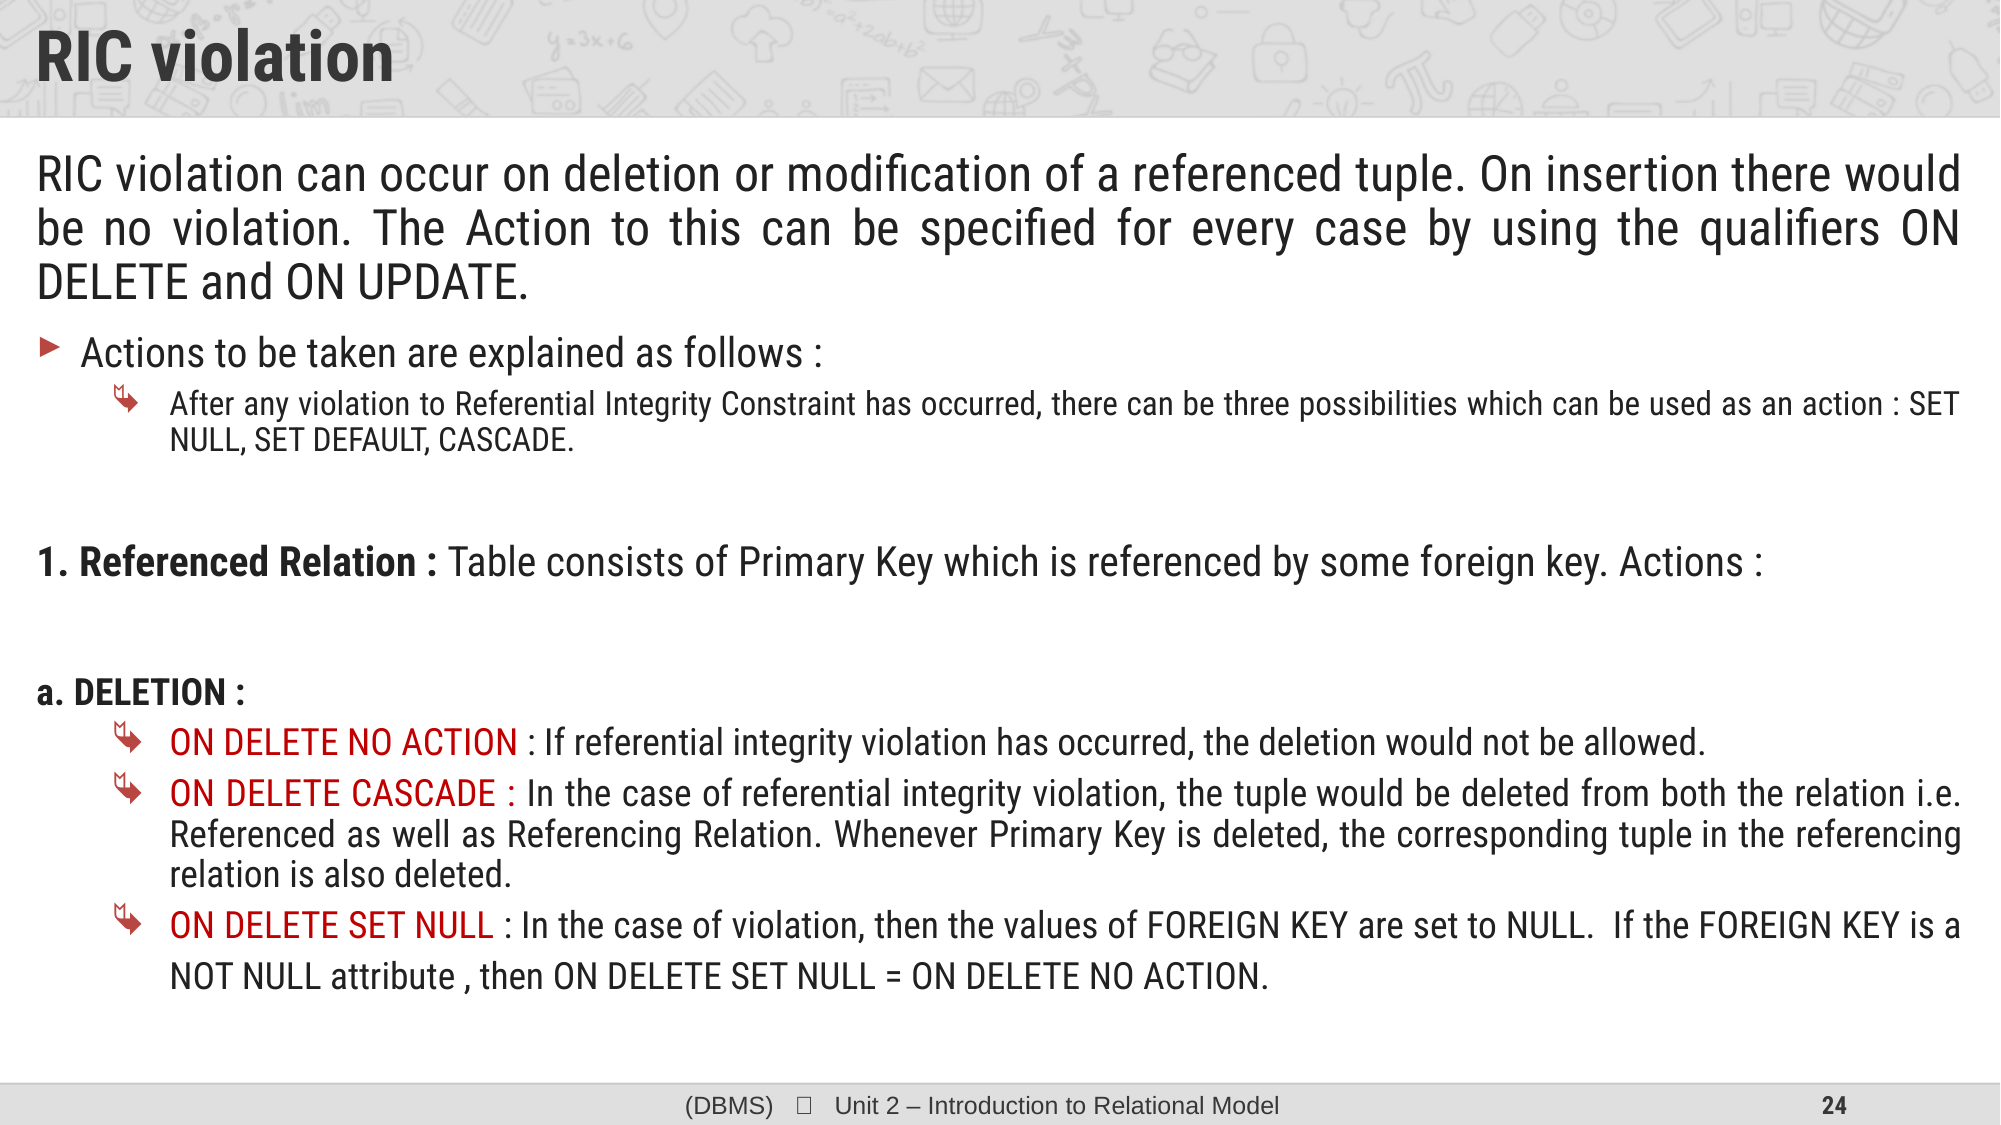

# RIC violation
RIC violation can occur on deletion or modification of a referenced tuple. On insertion there would be no violation. The Action to this can be specified for every case by using the qualifiers ON DELETE and ON UPDATE.
Actions to be taken are explained as follows :
After any violation to Referential Integrity Constraint has occurred, there can be three possibilities which can be used as an action : SET NULL, SET DEFAULT, CASCADE.

1. Referenced Relation : Table consists of Primary Key which is referenced by some foreign key. Actions :

a. DELETION :
ON DELETE NO ACTION : If referential integrity violation has occurred, the deletion would not be allowed.
ON DELETE CASCADE : In the case of referential integrity violation, the tuple would be deleted from both the relation i.e. Referenced as well as Referencing Relation. Whenever Primary Key is deleted, the corresponding tuple in the referencing relation is also deleted.
ON DELETE SET NULL : In the case of violation, then the values of FOREIGN KEY are set to NULL.  If the FOREIGN KEY is a NOT NULL attribute , then ON DELETE SET NULL = ON DELETE NO ACTION.